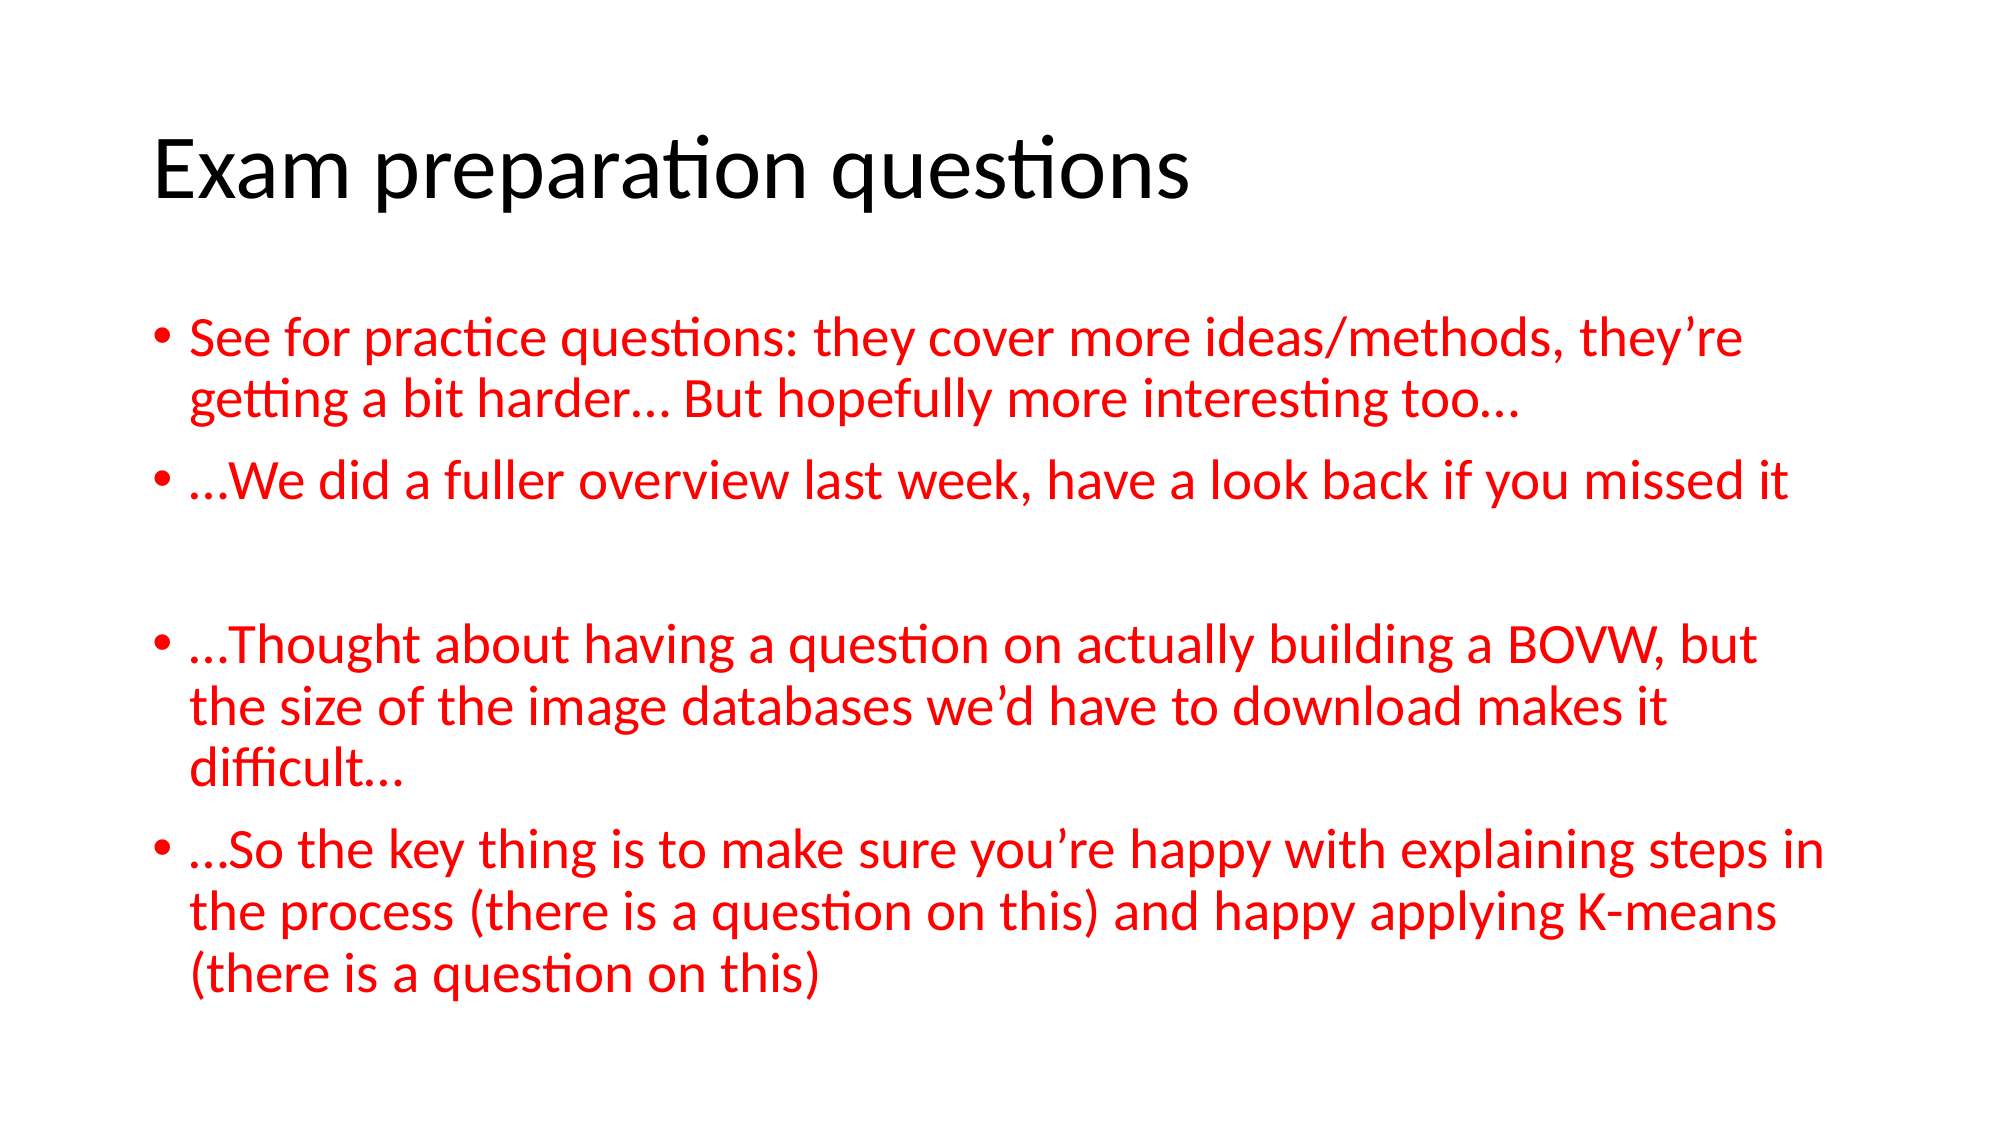

# Exam preparation questions
See for practice questions: they cover more ideas/methods, they’re getting a bit harder… But hopefully more interesting too…
…We did a fuller overview last week, have a look back if you missed it

…Thought about having a question on actually building a BOVW, but the size of the image databases we’d have to download makes it difficult…
…So the key thing is to make sure you’re happy with explaining steps in the process (there is a question on this) and happy applying K-means (there is a question on this)